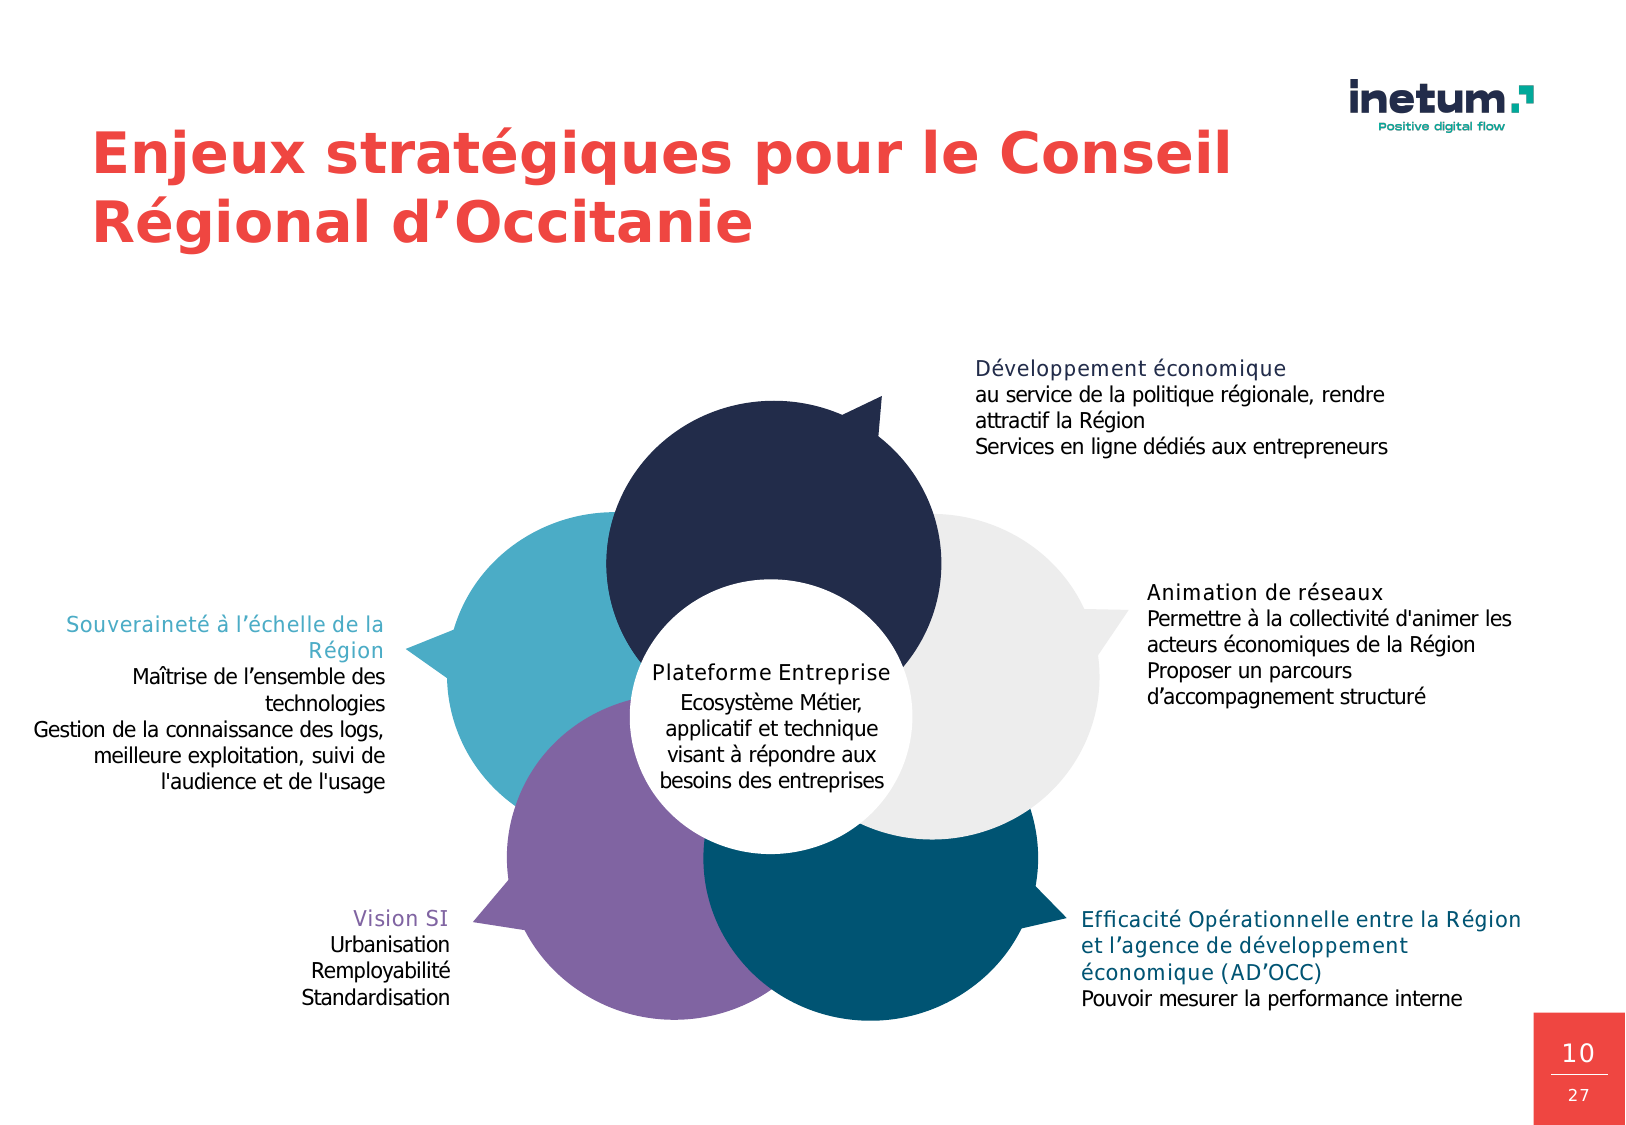

# Enjeux stratégiques pour le Conseil Régional d’Occitanie
Développement économique
au service de la politique régionale, rendre attractif la Région
Services en ligne dédiés aux entrepreneurs

Animation de réseaux
Permettre à la collectivité d'animer les acteurs économiques de la Région
Proposer un parcours d’accompagnement structuré

Souveraineté à l’échelle de la Région
Maîtrise de l’ensemble des technologies
Gestion de la connaissance des logs, meilleure exploitation, suivi de l'audience et de l'usage

Plateforme Entreprise

Ecosystème Métier, applicatif et technique visant à répondre aux besoins des entreprises

Vision SI
Urbanisation
Remployabilité
Standardisation
Efficacité Opérationnelle entre la Région et l’agence de développement économique (AD’OCC)
Pouvoir mesurer la performance interne